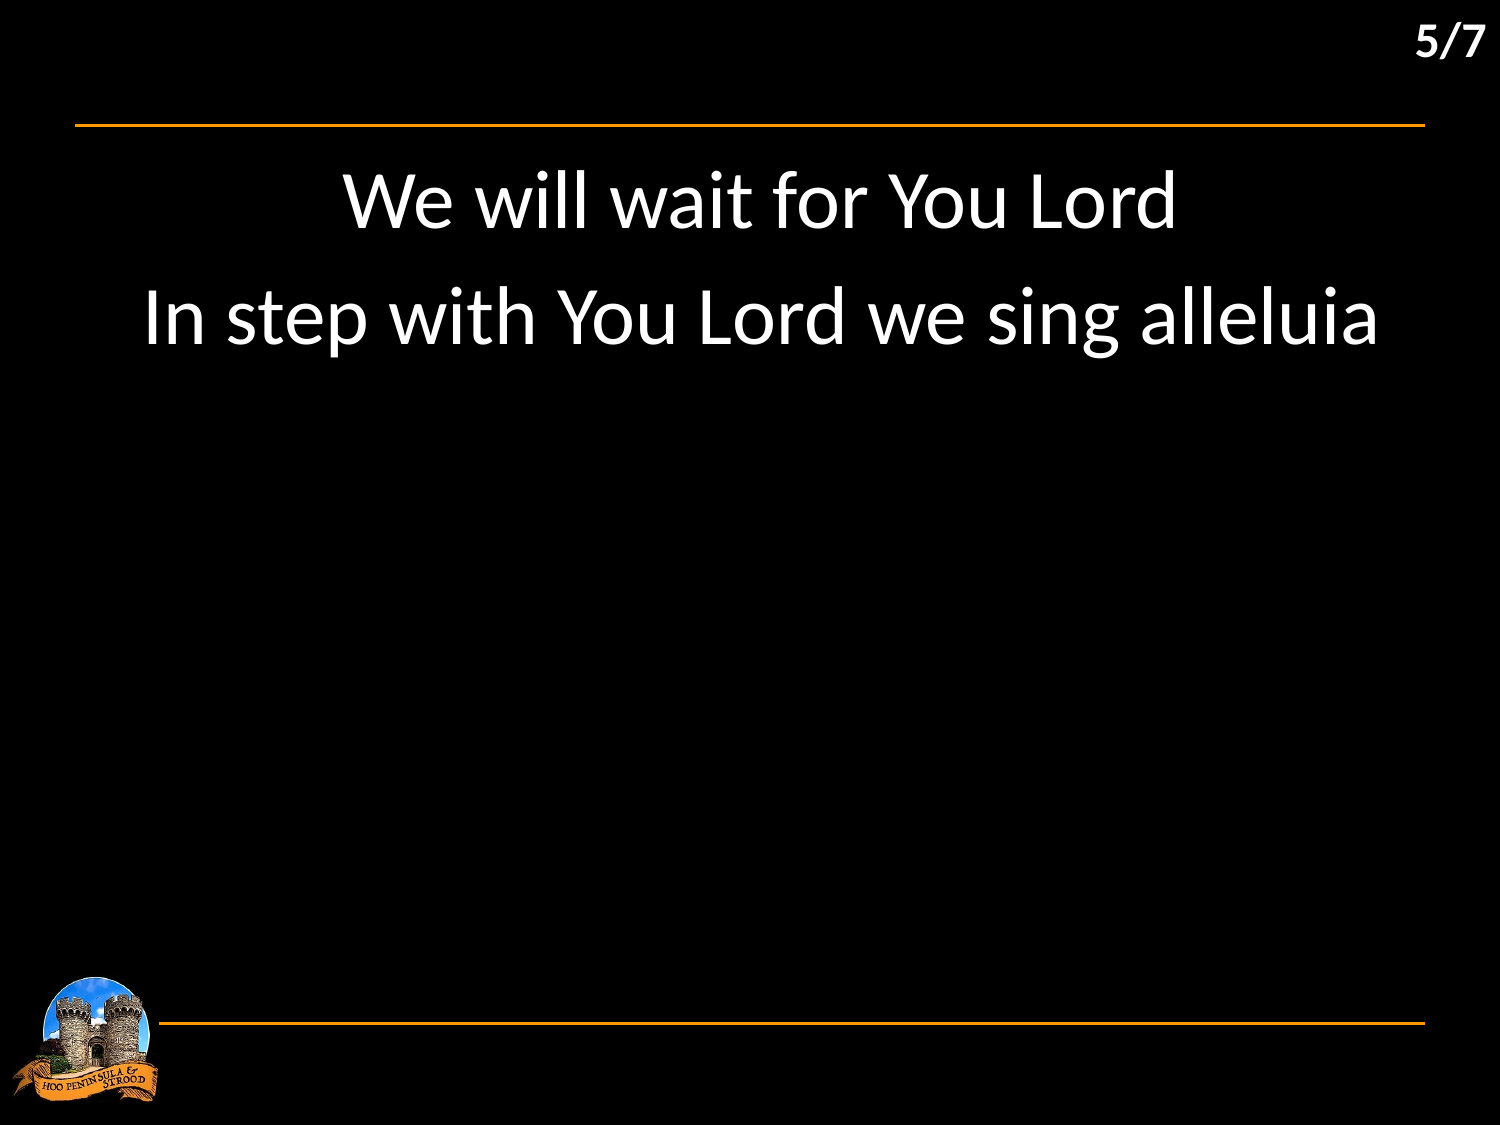

5/7
We will wait for You Lord
In step with You Lord we sing alleluia